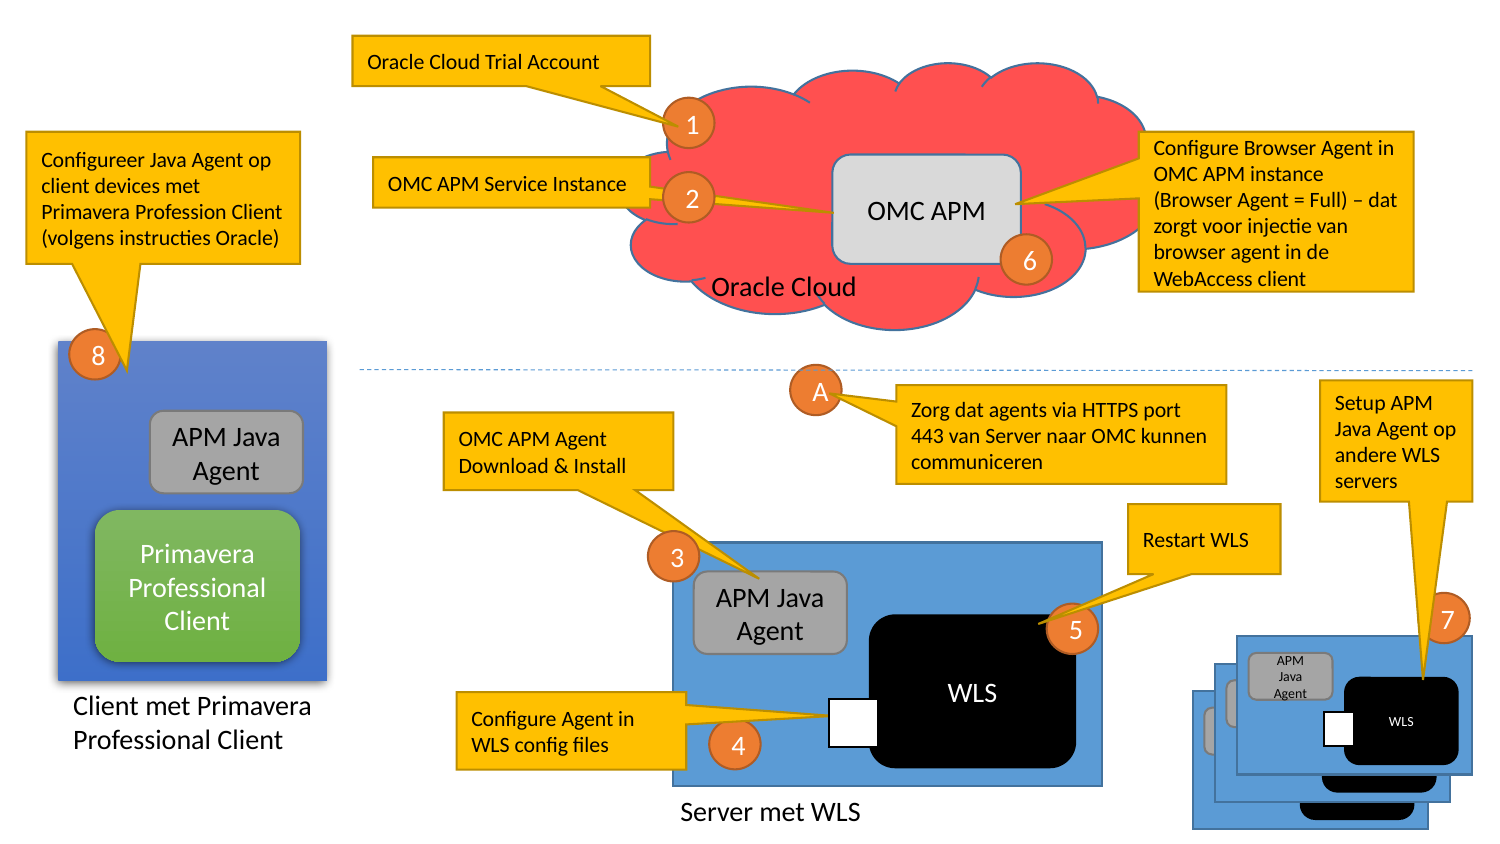

Oracle Cloud Trial Account

1
Configureer Java Agent op client devices met Primavera Profession Client (volgens instructies Oracle)
Configure Browser Agent in OMC APM instance (Browser Agent = Full) – dat zorgt voor injectie van browser agent in de WebAccess client
OMC APM
OMC APM Service Instance
2
6
Oracle Cloud
8

A
Setup APM Java Agent op andere WLS servers
Zorg dat agents via HTTPS port 443 van Server naar OMC kunnen communiceren
APM Java Agent
OMC APM Agent Download & Install
Restart WLS
Primavera Professional Client
3

APM Java Agent
7
5
WLS

APM Java Agent

WLS
Client met Primavera Professional Client
APM Java Agent

Configure Agent in WLS config files

WLS
APM Java Agent

4
WLS
Server met WLS